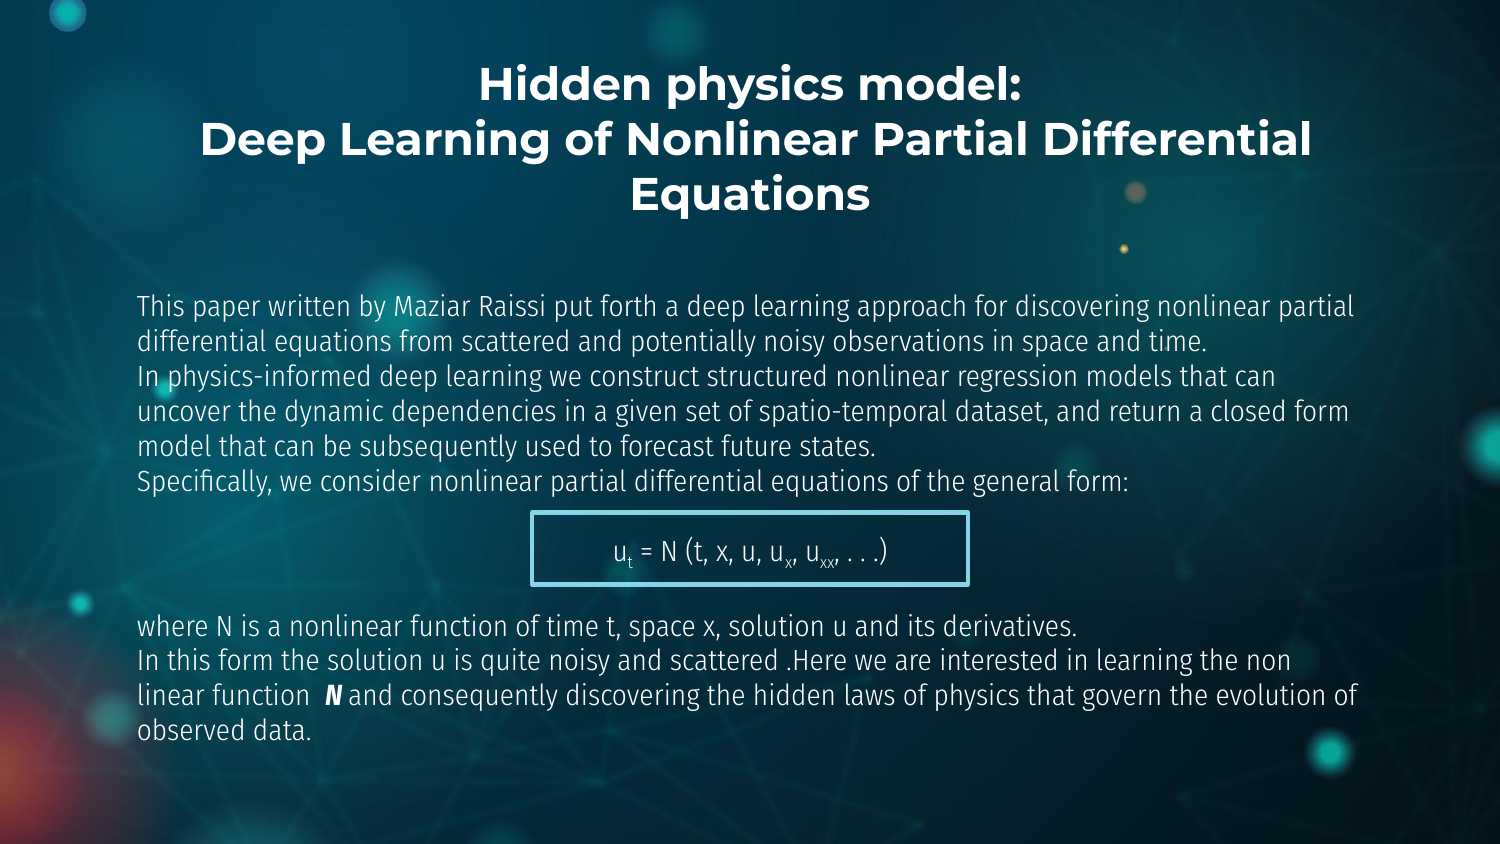

# Hidden physics model:
 Deep Learning of Nonlinear Partial Differential Equations
This paper written by Maziar Raissi put forth a deep learning approach for discovering nonlinear partial differential equations from scattered and potentially noisy observations in space and time.
In physics-informed deep learning we construct structured nonlinear regression models that can uncover the dynamic dependencies in a given set of spatio-temporal dataset, and return a closed form model that can be subsequently used to forecast future states.
Specifically, we consider nonlinear partial differential equations of the general form:

ut = N (t, x, u, ux, uxx, . . .)

where N is a nonlinear function of time t, space x, solution u and its derivatives.
In this form the solution u is quite noisy and scattered .Here we are interested in learning the non linear function  N and consequently discovering the hidden laws of physics that govern the evolution of observed data.